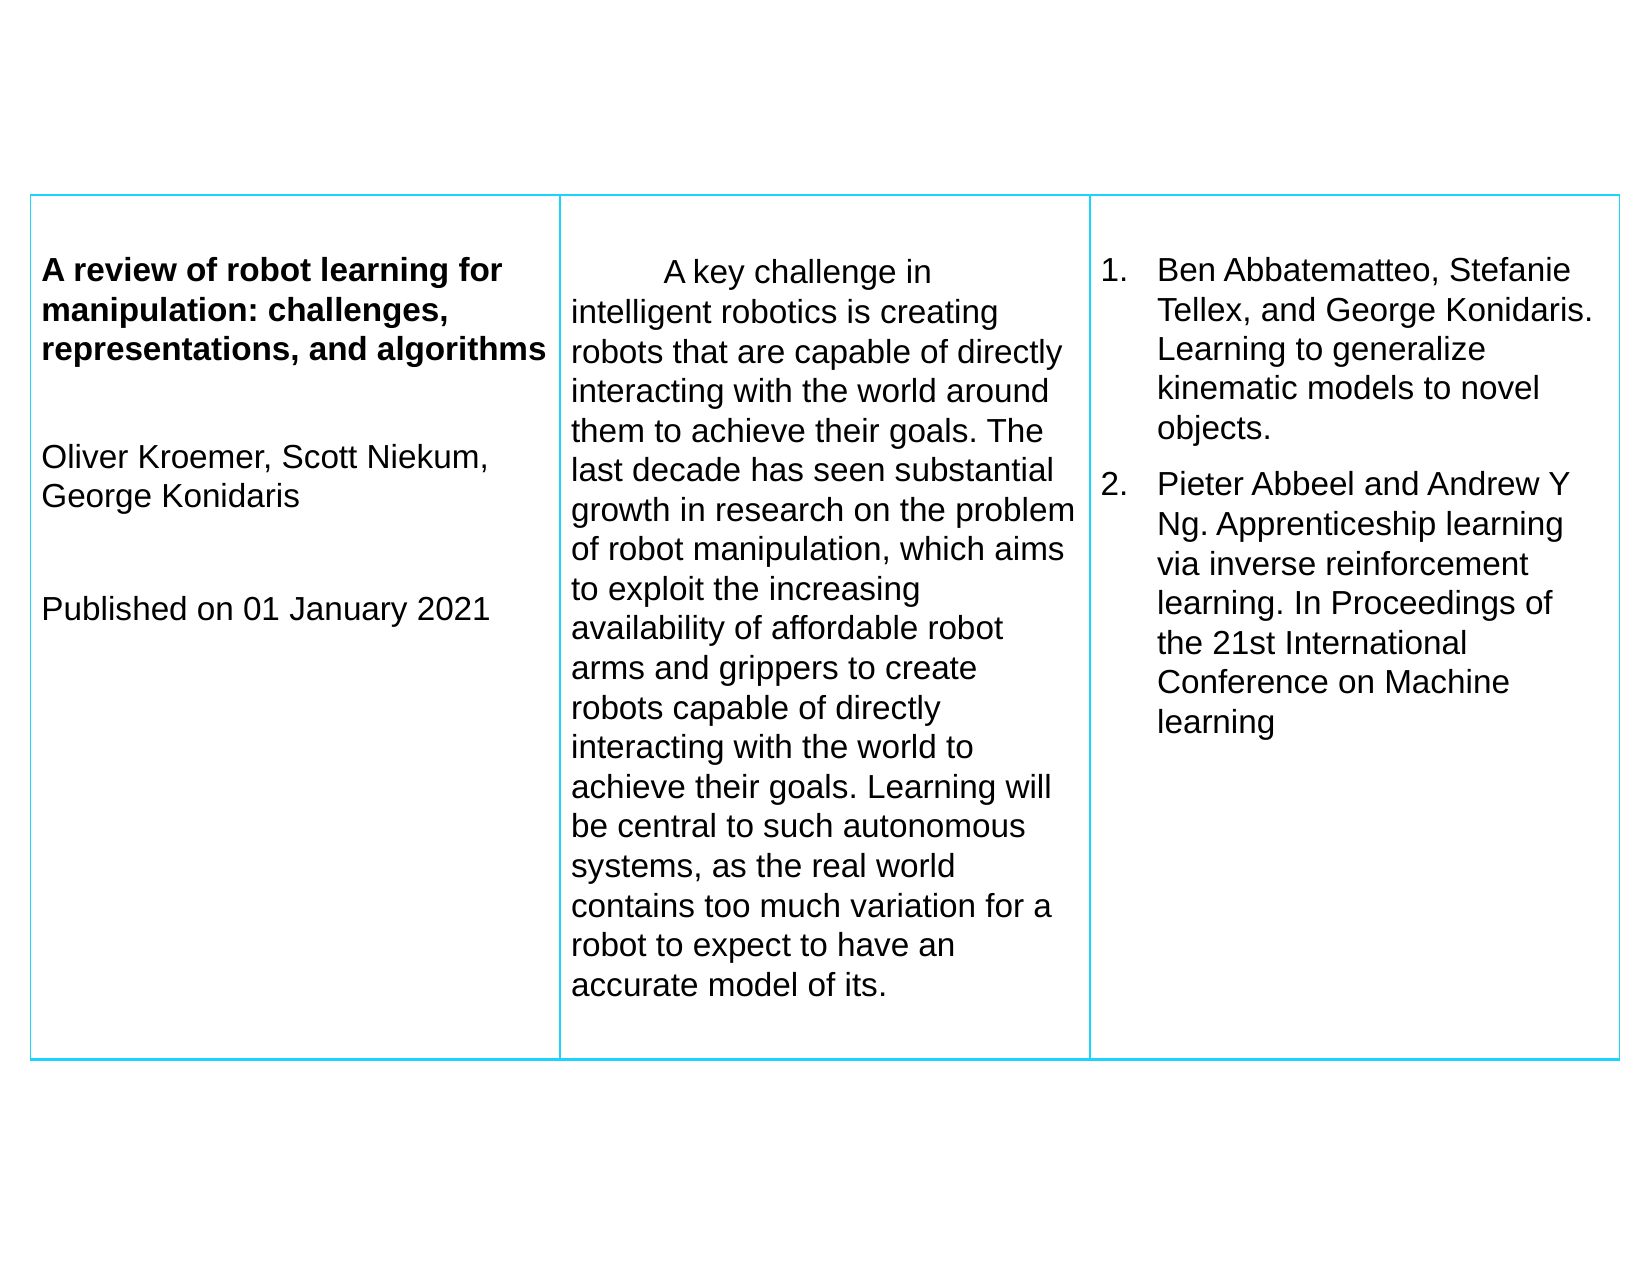

| A review of robot learning for manipulation: challenges, representations, and algorithms Oliver Kroemer, Scott Niekum, George Konidaris   Published on 01 January 2021 | A key challenge in intelligent robotics is creating robots that are capable of directly interacting with the world around them to achieve their goals. The last decade has seen substantial growth in research on the problem of robot manipulation, which aims to exploit the increasing availability of affordable robot arms and grippers to create robots capable of directly interacting with the world to achieve their goals. Learning will be central to such autonomous systems, as the real world contains too much variation for a robot to expect to have an accurate model of its. | Ben Abbatematteo, Stefanie Tellex, and George Konidaris. Learning to generalize kinematic models to novel objects. Pieter Abbeel and Andrew Y Ng. Apprenticeship learning via inverse reinforcement learning. In Proceedings of the 21st International Conference on Machine learning |
| --- | --- | --- |